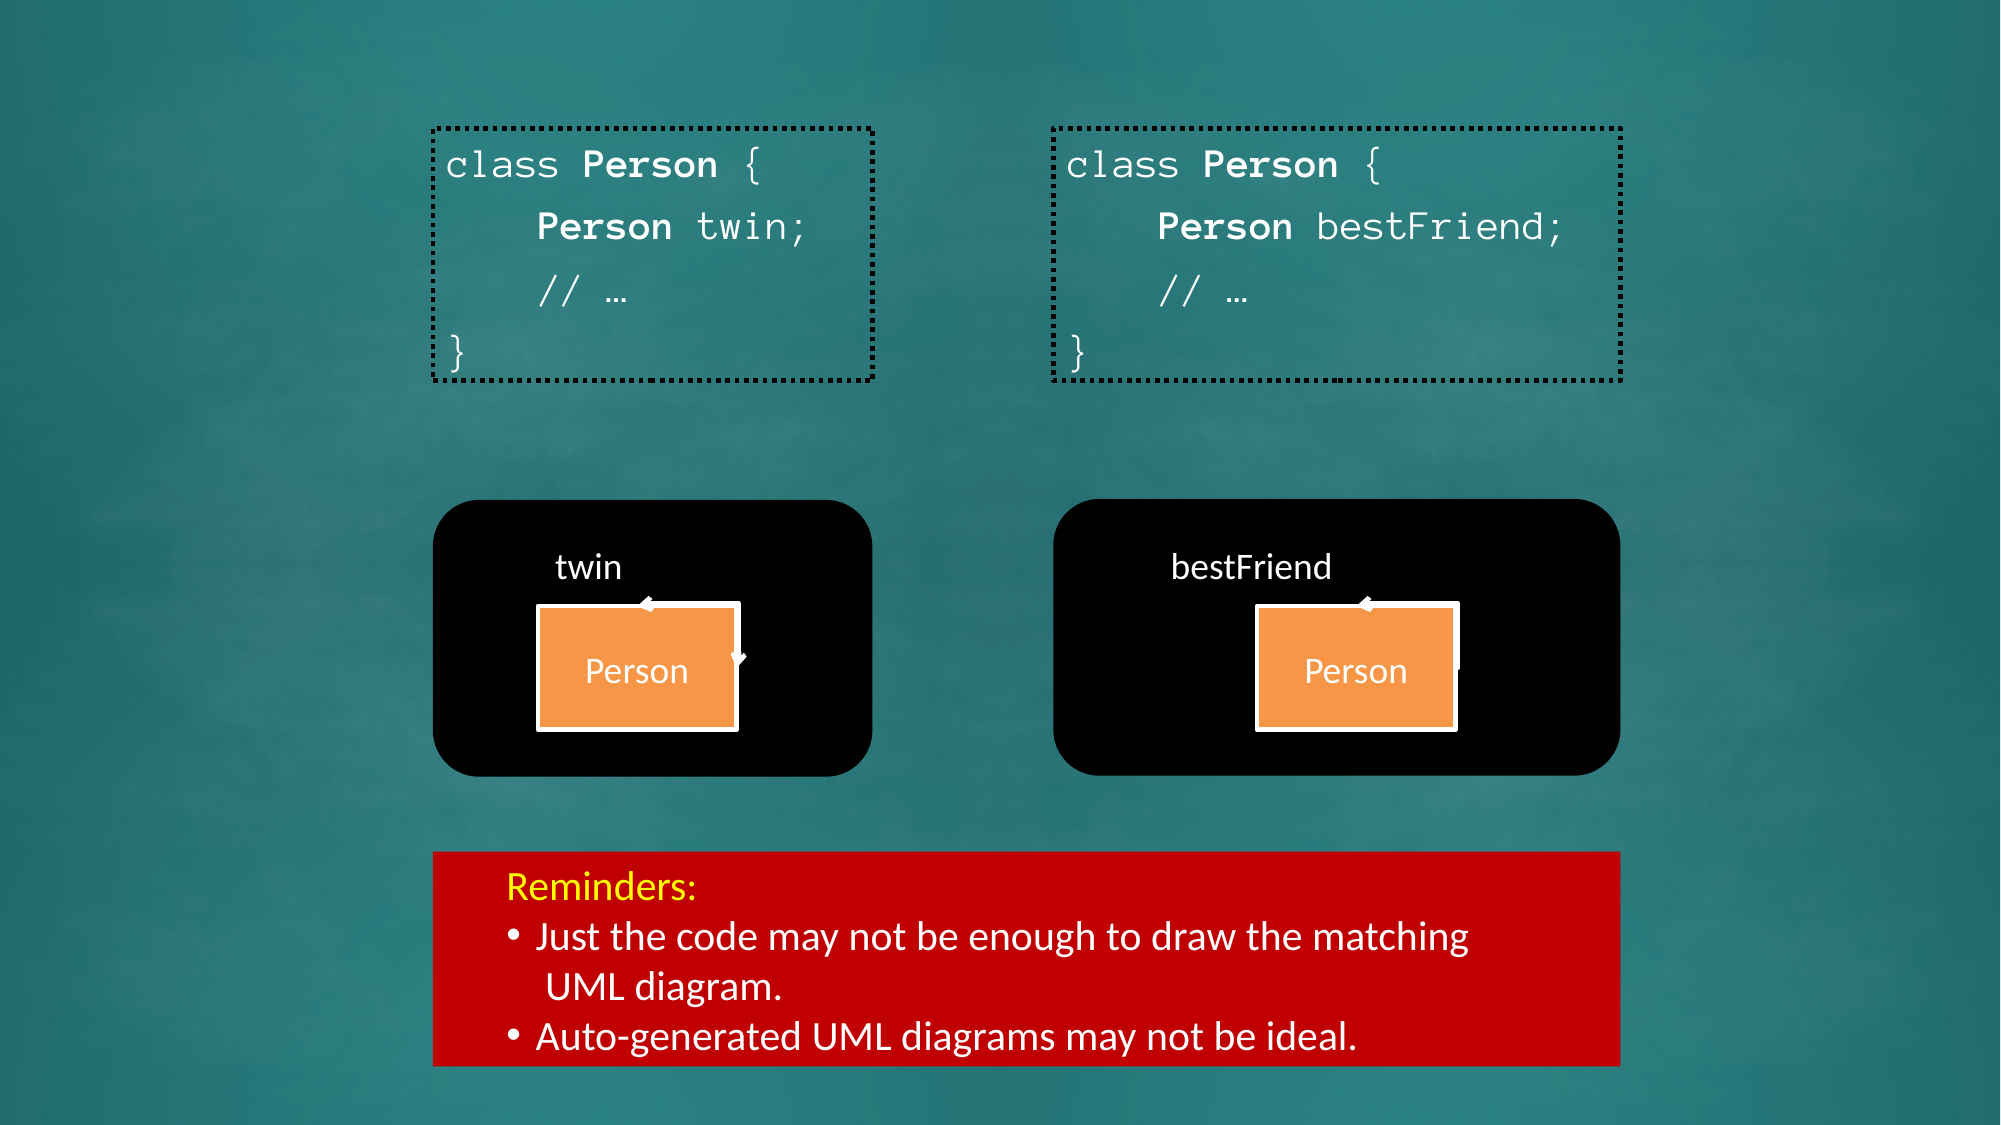

class Person {
    Person twin;
    // …
}
class Person {
    Person bestFriend;
    // …
}

twin
bestFriend
Person
Person
Reminders:
Just the code may not be enough to draw the matching
 UML diagram.
Auto-generated UML diagrams may not be ideal.